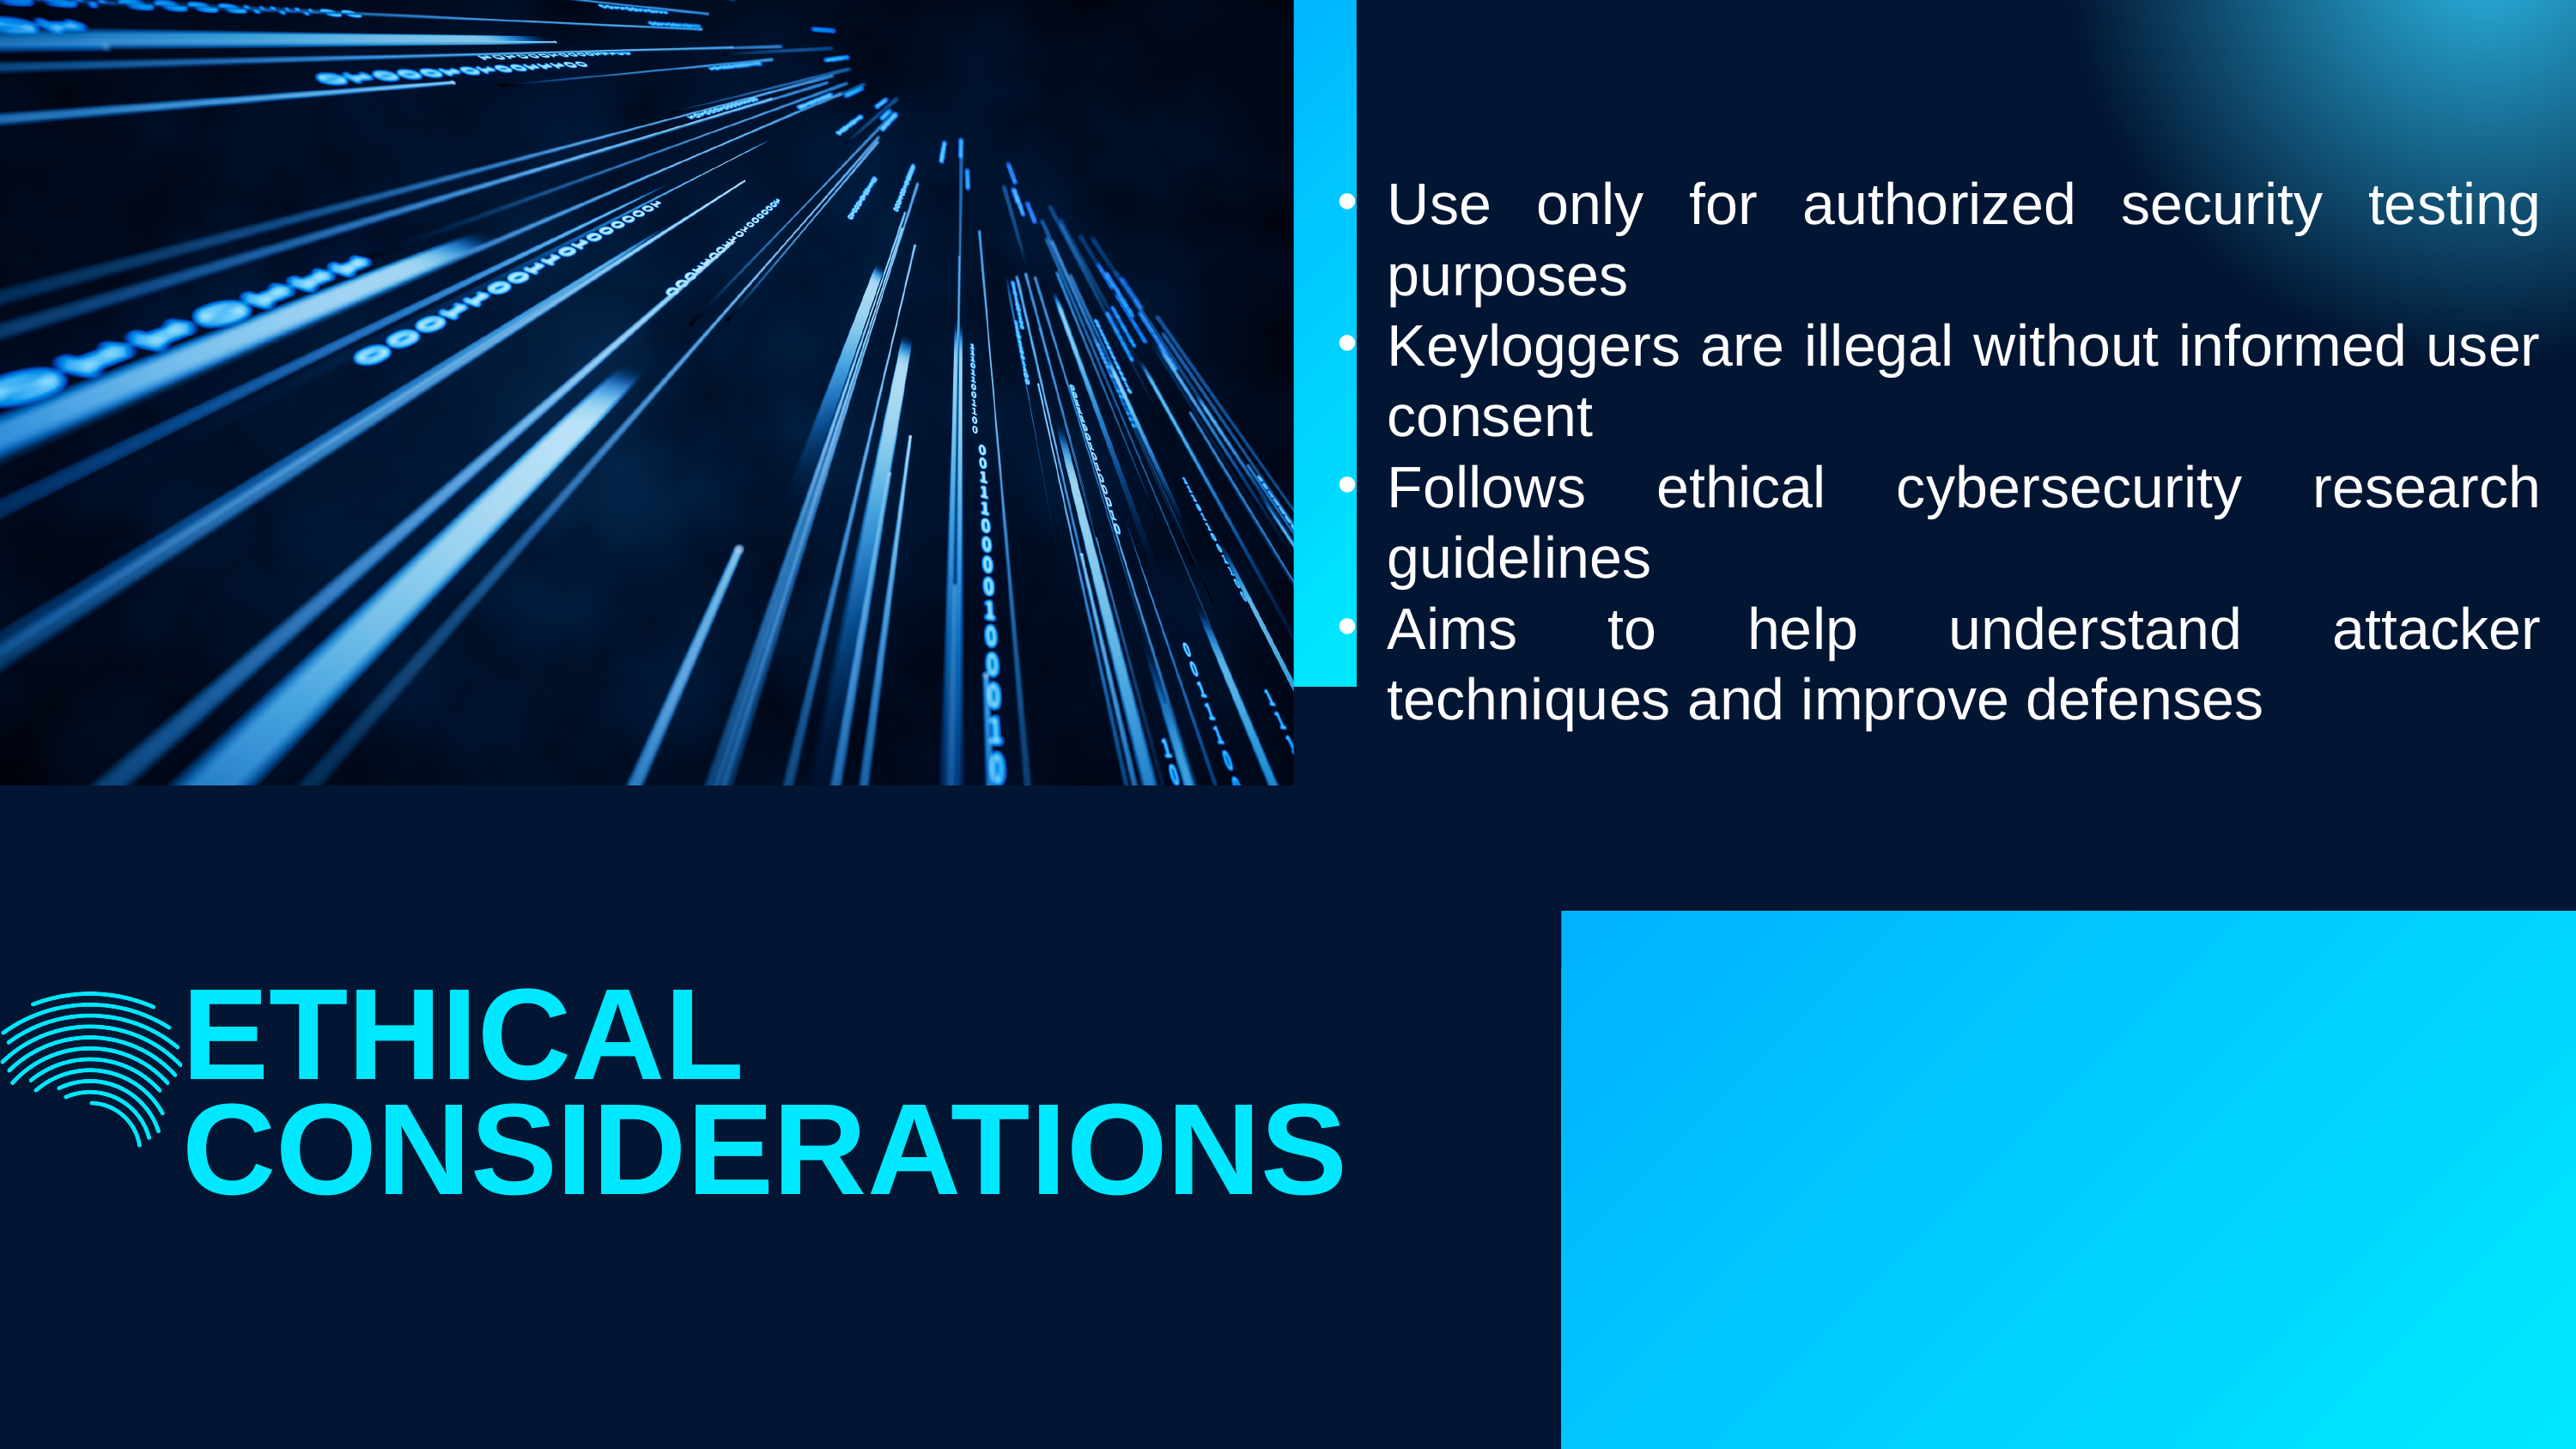

Use only for authorized security testing purposes
Keyloggers are illegal without informed user consent
Follows ethical cybersecurity research guidelines
Aims to help understand attacker techniques and improve defenses

ETHICAL CONSIDERATIONS